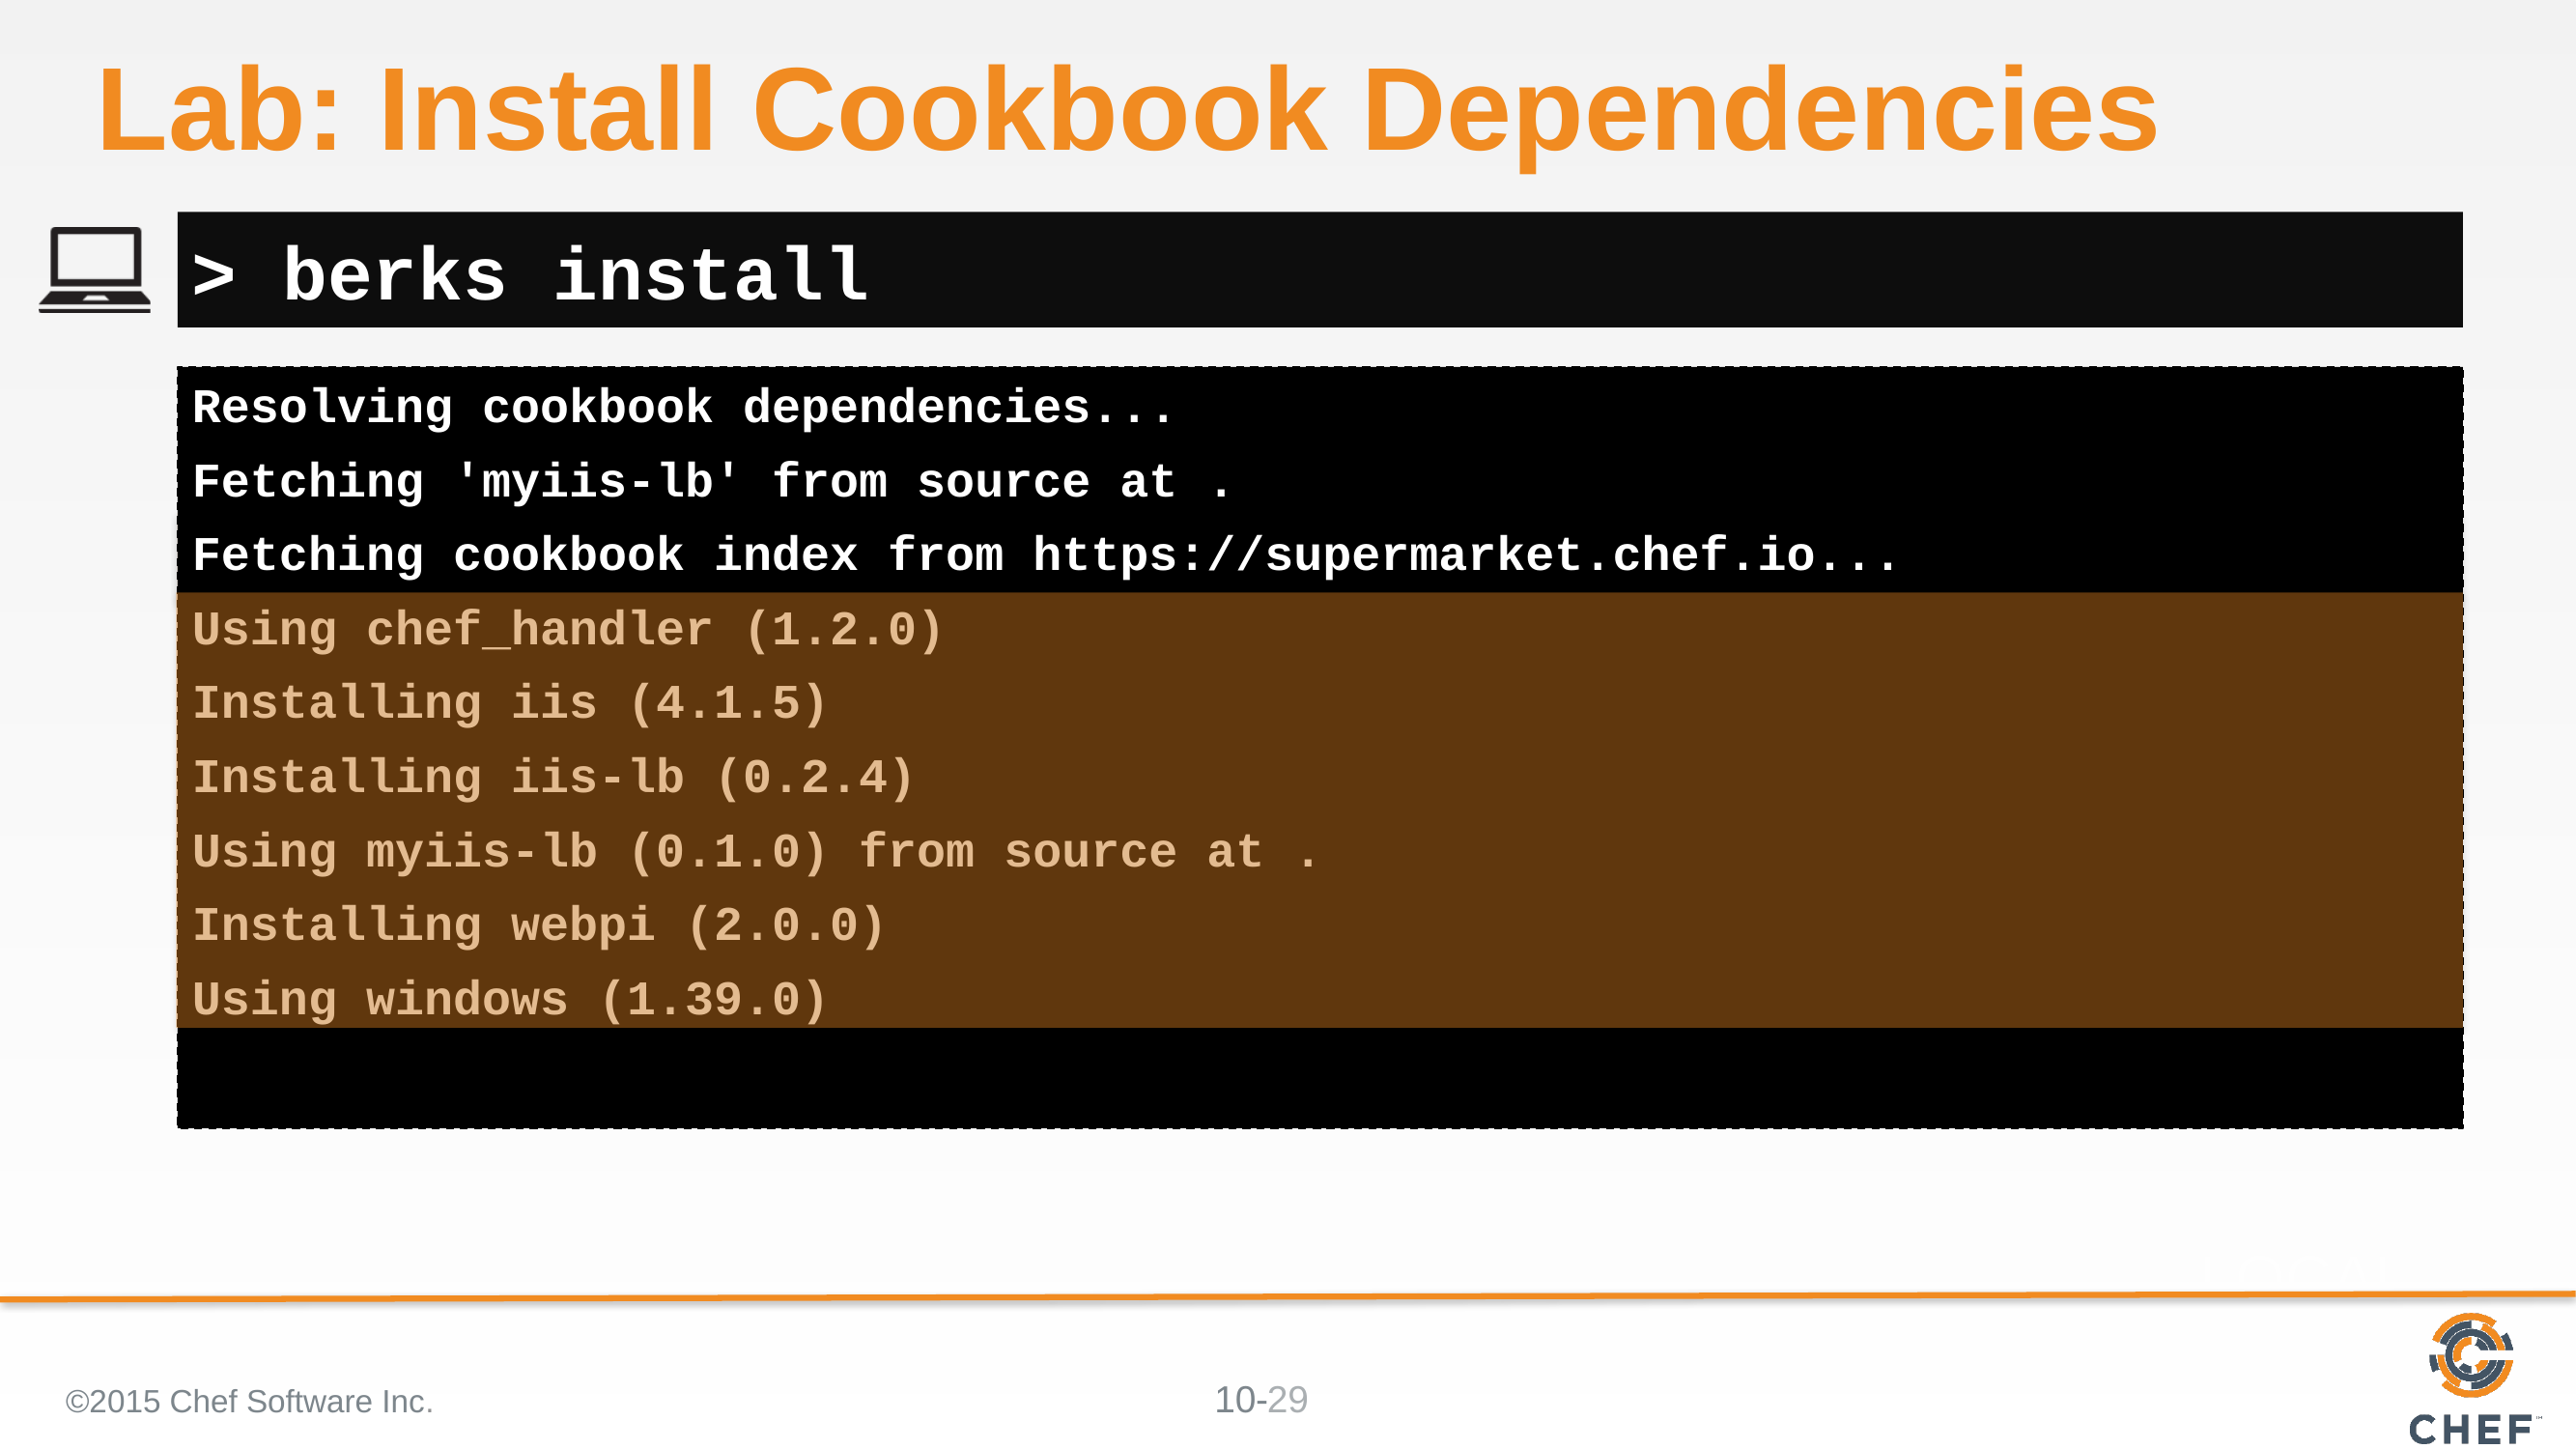

# Lab: Install Cookbook Dependencies
> berks install
Resolving cookbook dependencies...
Fetching 'myiis-lb' from source at .
Fetching cookbook index from https://supermarket.chef.io...
Using chef_handler (1.2.0)
Installing iis (4.1.5)
Installing iis-lb (0.2.4)
Using myiis-lb (0.1.0) from source at .
Installing webpi (2.0.0)
Using windows (1.39.0)

©2015 Chef Software Inc.
29